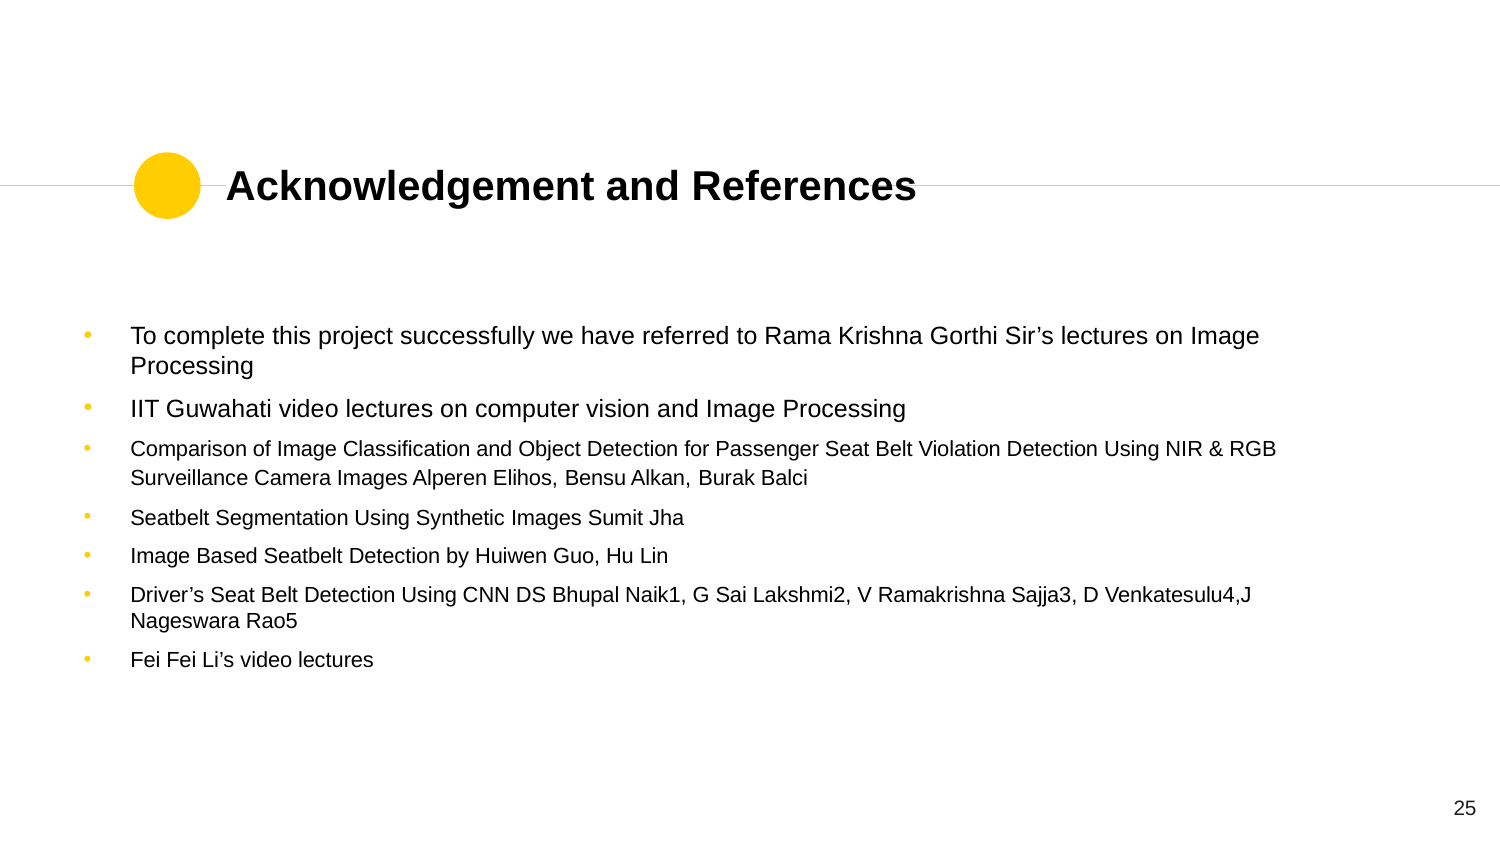

# Acknowledgement and References
To complete this project successfully we have referred to Rama Krishna Gorthi Sir’s lectures on Image Processing
IIT Guwahati video lectures on computer vision and Image Processing
Comparison of Image Classification and Object Detection for Passenger Seat Belt Violation Detection Using NIR & RGB Surveillance Camera Images Alperen Elihos, Bensu Alkan, Burak Balci
Seatbelt Segmentation Using Synthetic Images Sumit Jha
Image Based Seatbelt Detection by Huiwen Guo, Hu Lin
Driver’s Seat Belt Detection Using CNN DS Bhupal Naik1, G Sai Lakshmi2, V Ramakrishna Sajja3, D Venkatesulu4,J Nageswara Rao5
Fei Fei Li’s video lectures

25